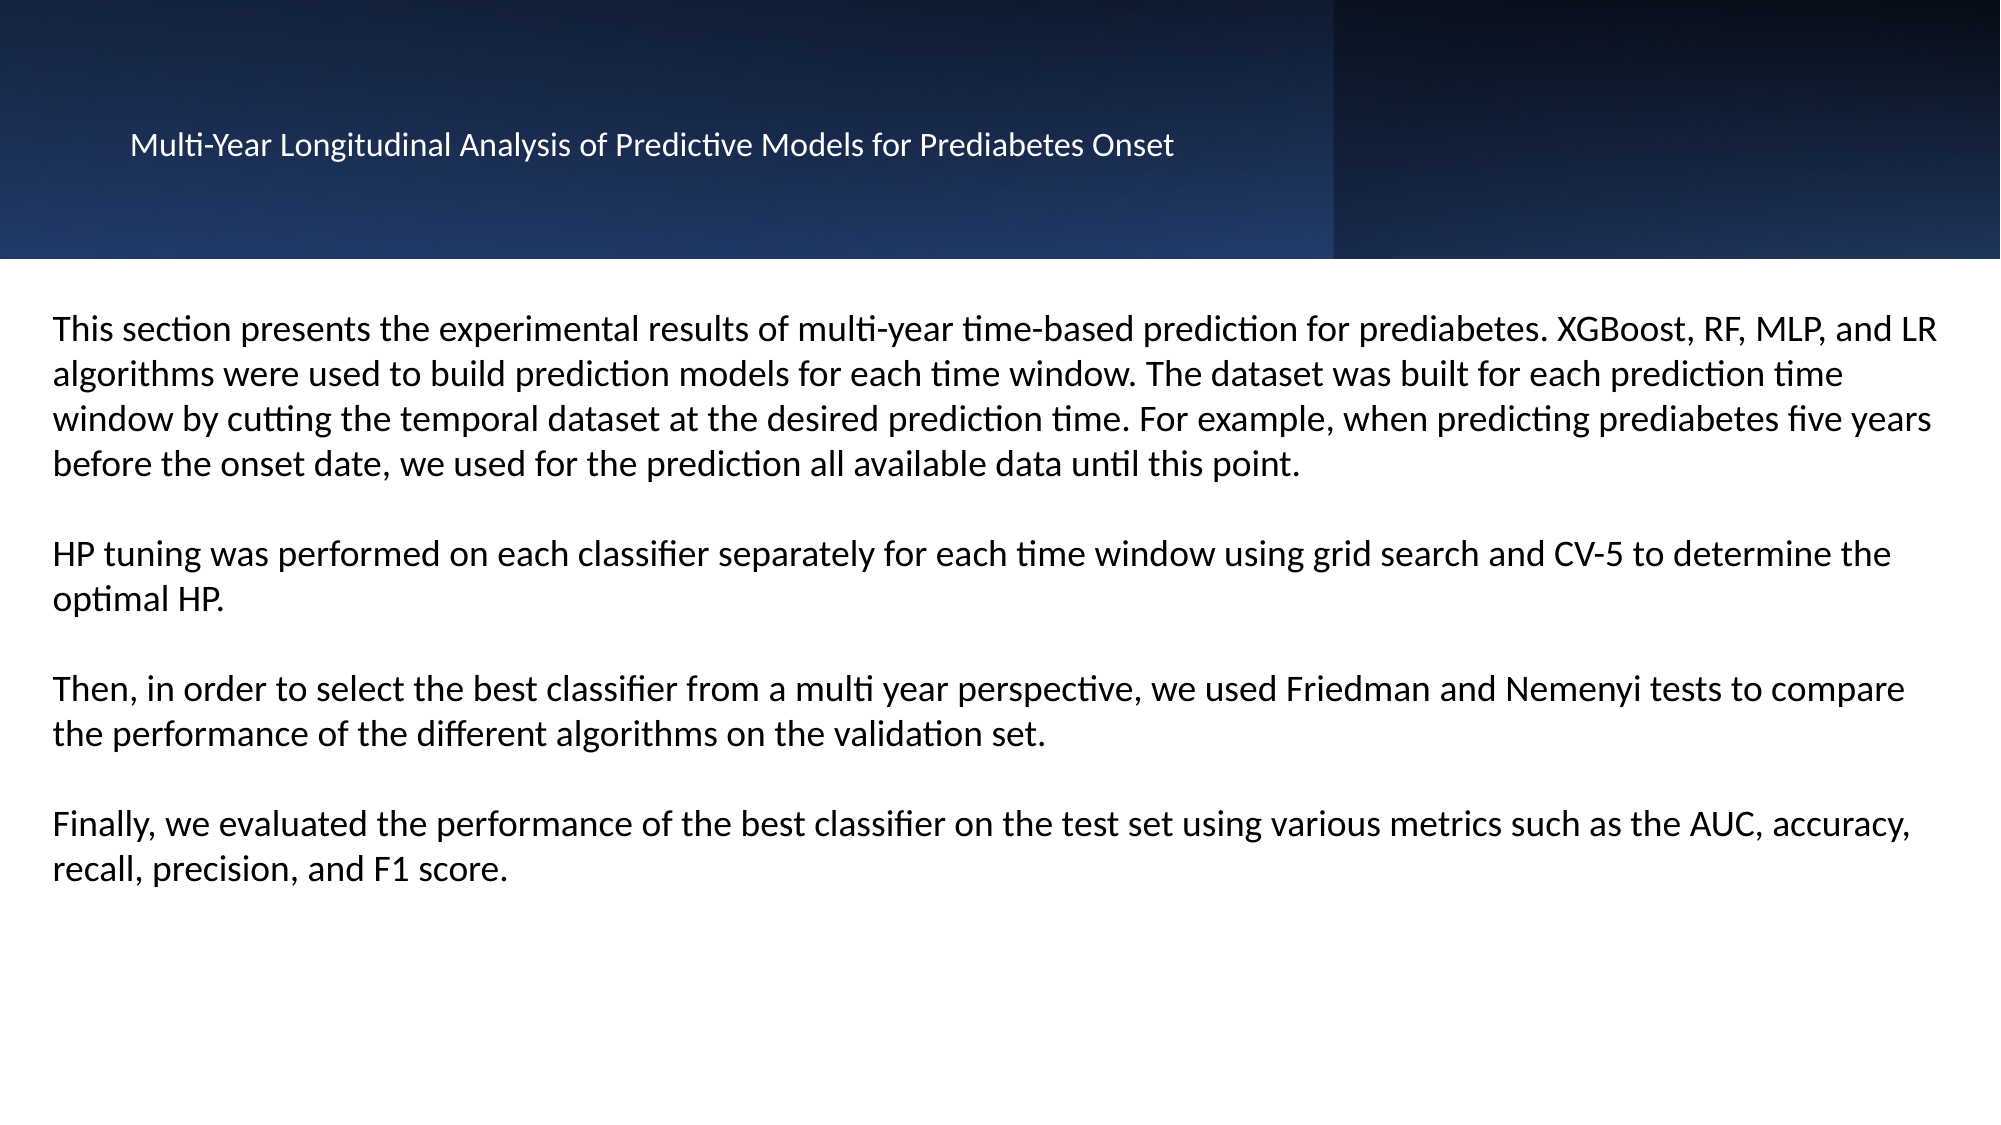

# Multi-Year Longitudinal Analysis of Predictive Models for Prediabetes Onset
This section presents the experimental results of multi-year time-based prediction for prediabetes. XGBoost, RF, MLP, and LR algorithms were used to build prediction models for each time window. The dataset was built for each prediction time window by cutting the temporal dataset at the desired prediction time. For example, when predicting prediabetes five years before the onset date, we used for the prediction all available data until this point.

HP tuning was performed on each classifier separately for each time window using grid search and CV-5 to determine the optimal HP.

Then, in order to select the best classifier from a multi year perspective, we used Friedman and Nemenyi tests to compare the performance of the different algorithms on the validation set.

Finally, we evaluated the performance of the best classifier on the test set using various metrics such as the AUC, accuracy, recall, precision, and F1 score.